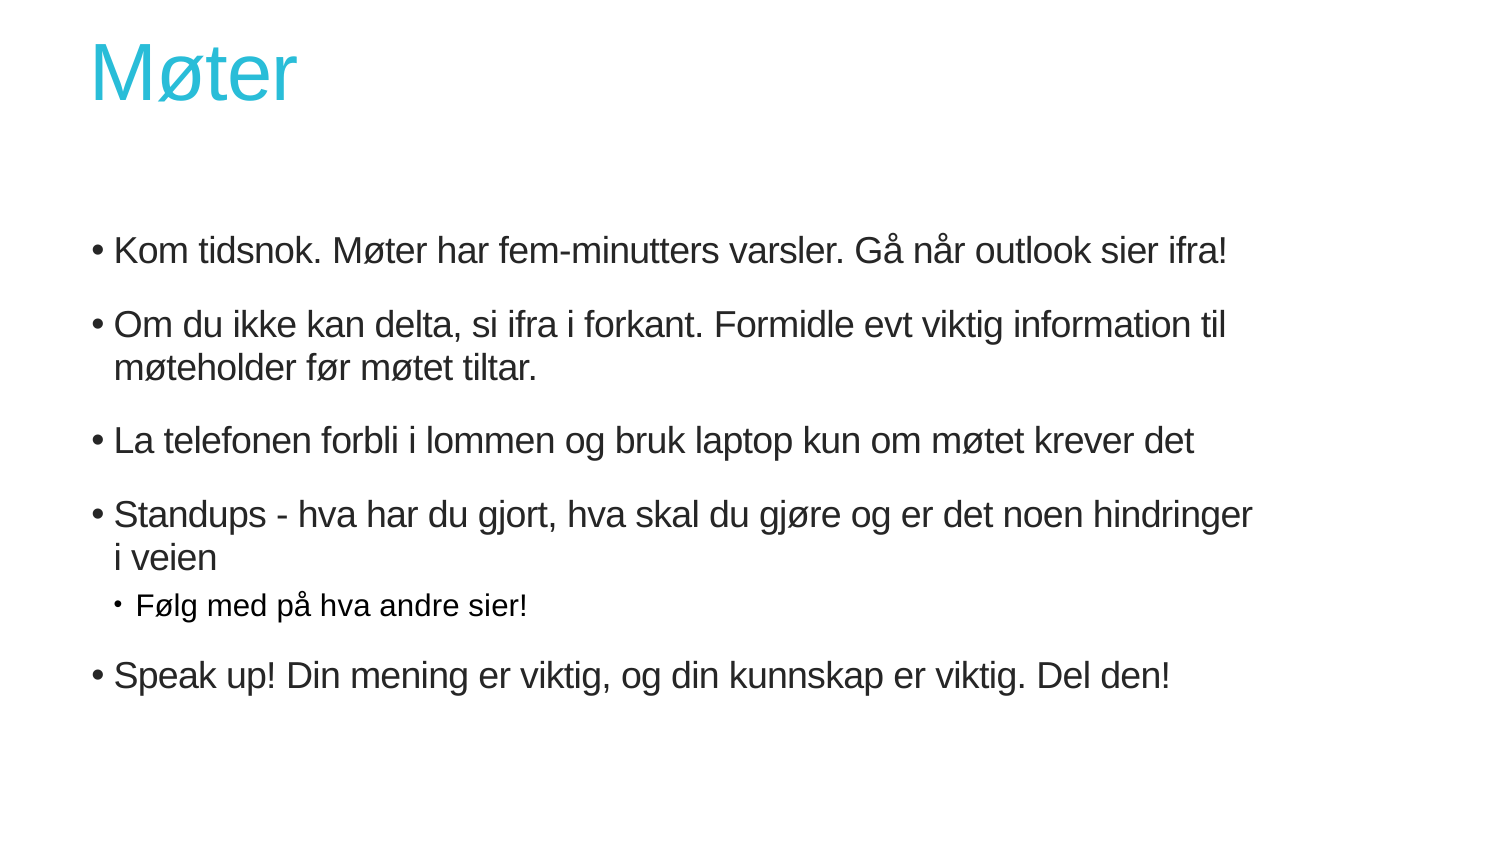

# Møter
Kom tidsnok. Møter har fem-minutters varsler. Gå når outlook sier ifra!
Om du ikke kan delta, si ifra i forkant. Formidle evt viktig information til møteholder før møtet tiltar.
La telefonen forbli i lommen og bruk laptop kun om møtet krever det
Standups - hva har du gjort, hva skal du gjøre og er det noen hindringer i veien
Følg med på hva andre sier!
Speak up! Din mening er viktig, og din kunnskap er viktig. Del den!